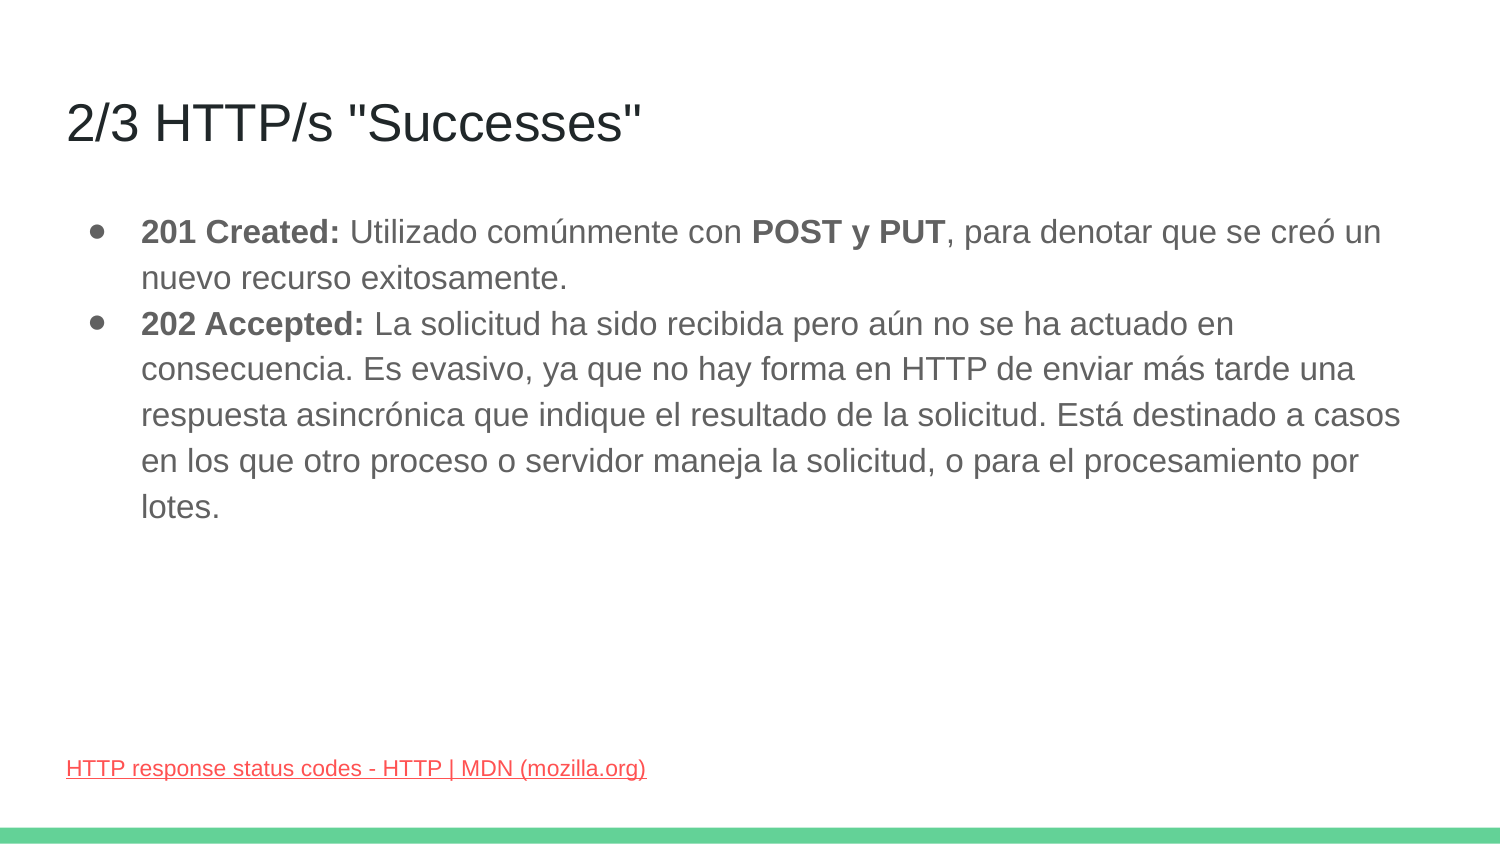

# 2/3 HTTP/s "Successes"
201 Created: Utilizado comúnmente con POST y PUT, para denotar que se creó un nuevo recurso exitosamente.
202 Accepted: La solicitud ha sido recibida pero aún no se ha actuado en consecuencia. Es evasivo, ya que no hay forma en HTTP de enviar más tarde una respuesta asincrónica que indique el resultado de la solicitud. Está destinado a casos en los que otro proceso o servidor maneja la solicitud, o para el procesamiento por lotes.
HTTP response status codes - HTTP | MDN (mozilla.org)